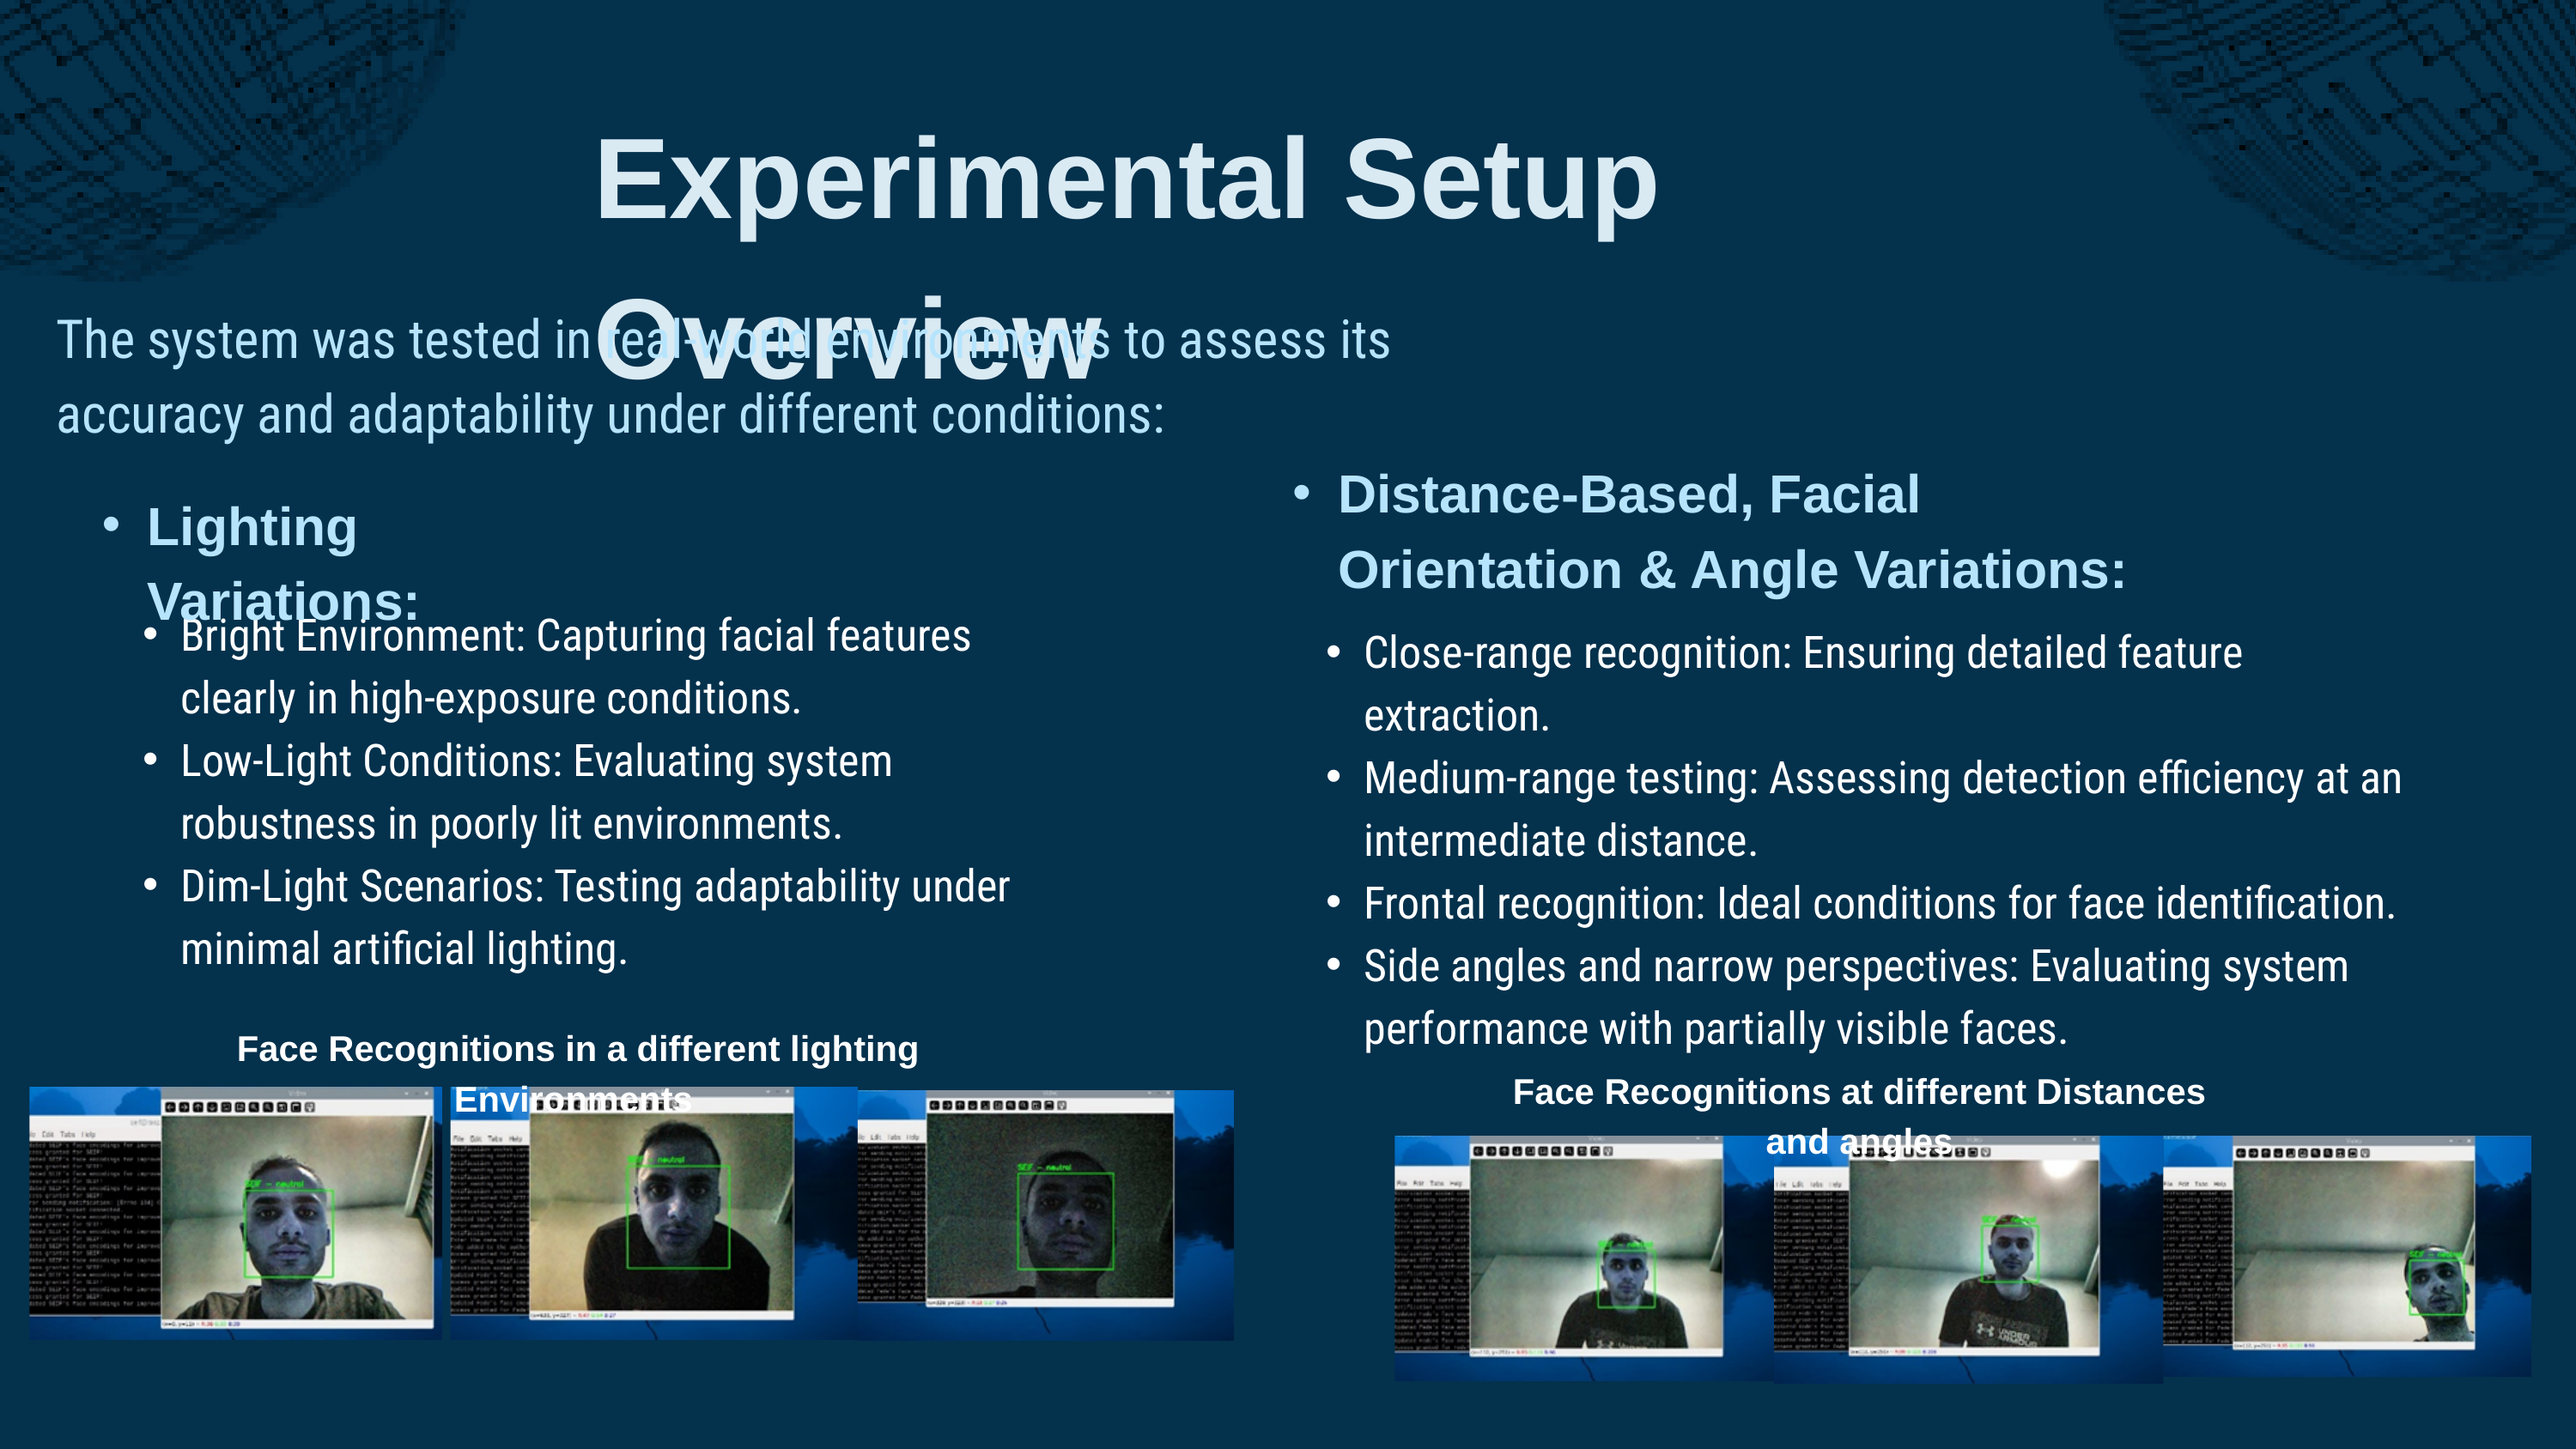

Experimental Setup Overview
The system was tested in real-world environments to assess its accuracy and adaptability under different conditions:
Distance-Based, Facial Orientation & Angle Variations:
Lighting Variations:
Bright Environment: Capturing facial features clearly in high-exposure conditions.
Low-Light Conditions: Evaluating system robustness in poorly lit environments.
Dim-Light Scenarios: Testing adaptability under minimal artificial lighting.
Close-range recognition: Ensuring detailed feature extraction.
Medium-range testing: Assessing detection efficiency at an intermediate distance.
Frontal recognition: Ideal conditions for face identification.
Side angles and narrow perspectives: Evaluating system performance with partially visible faces.
Face Recognitions in a different lighting Environments
Face Recognitions at different Distances and angles